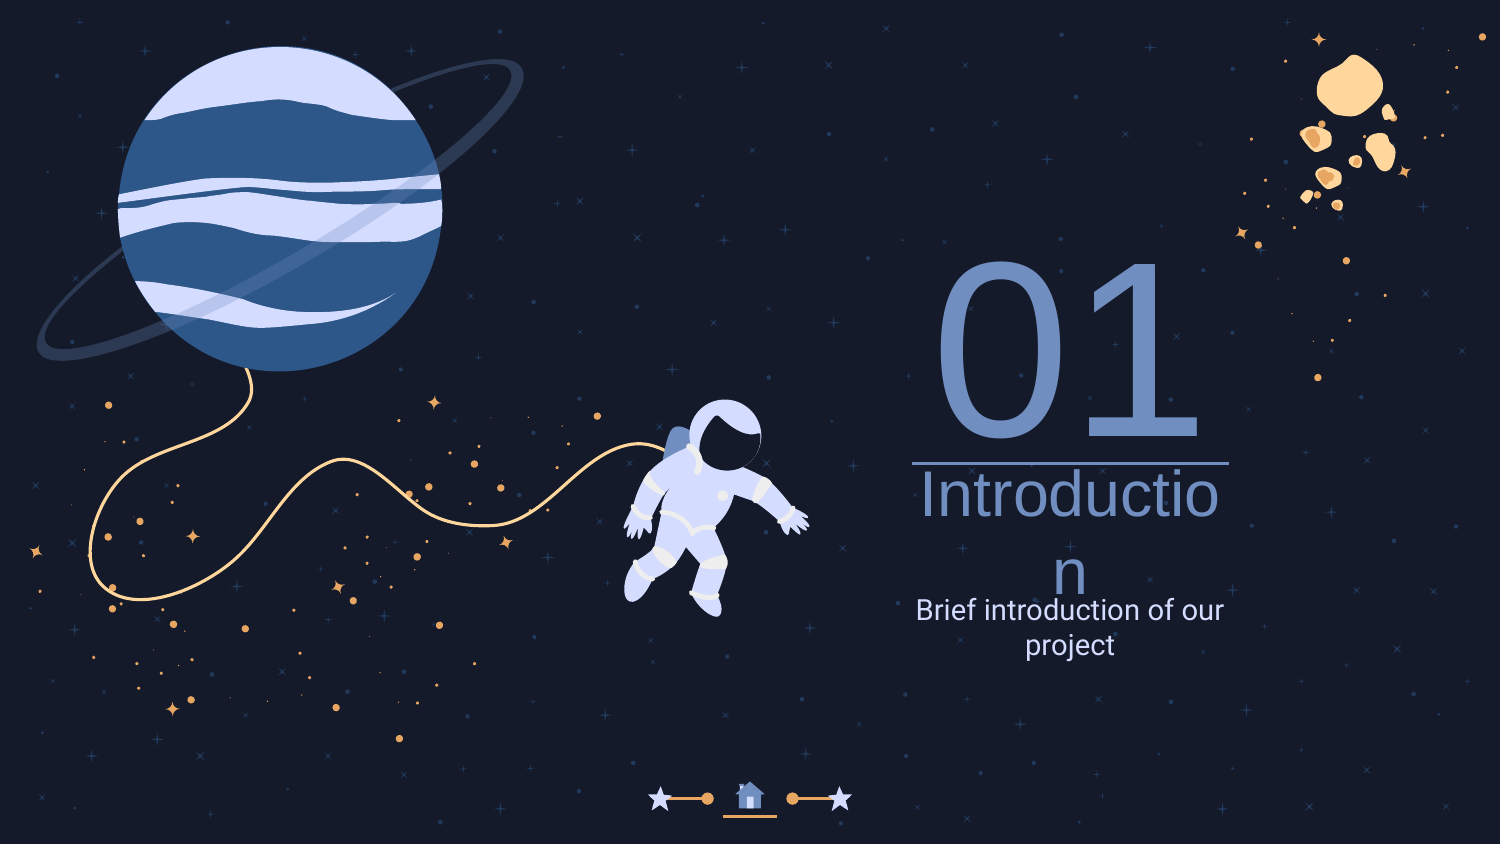

01
# Introduction
Brief introduction of our project